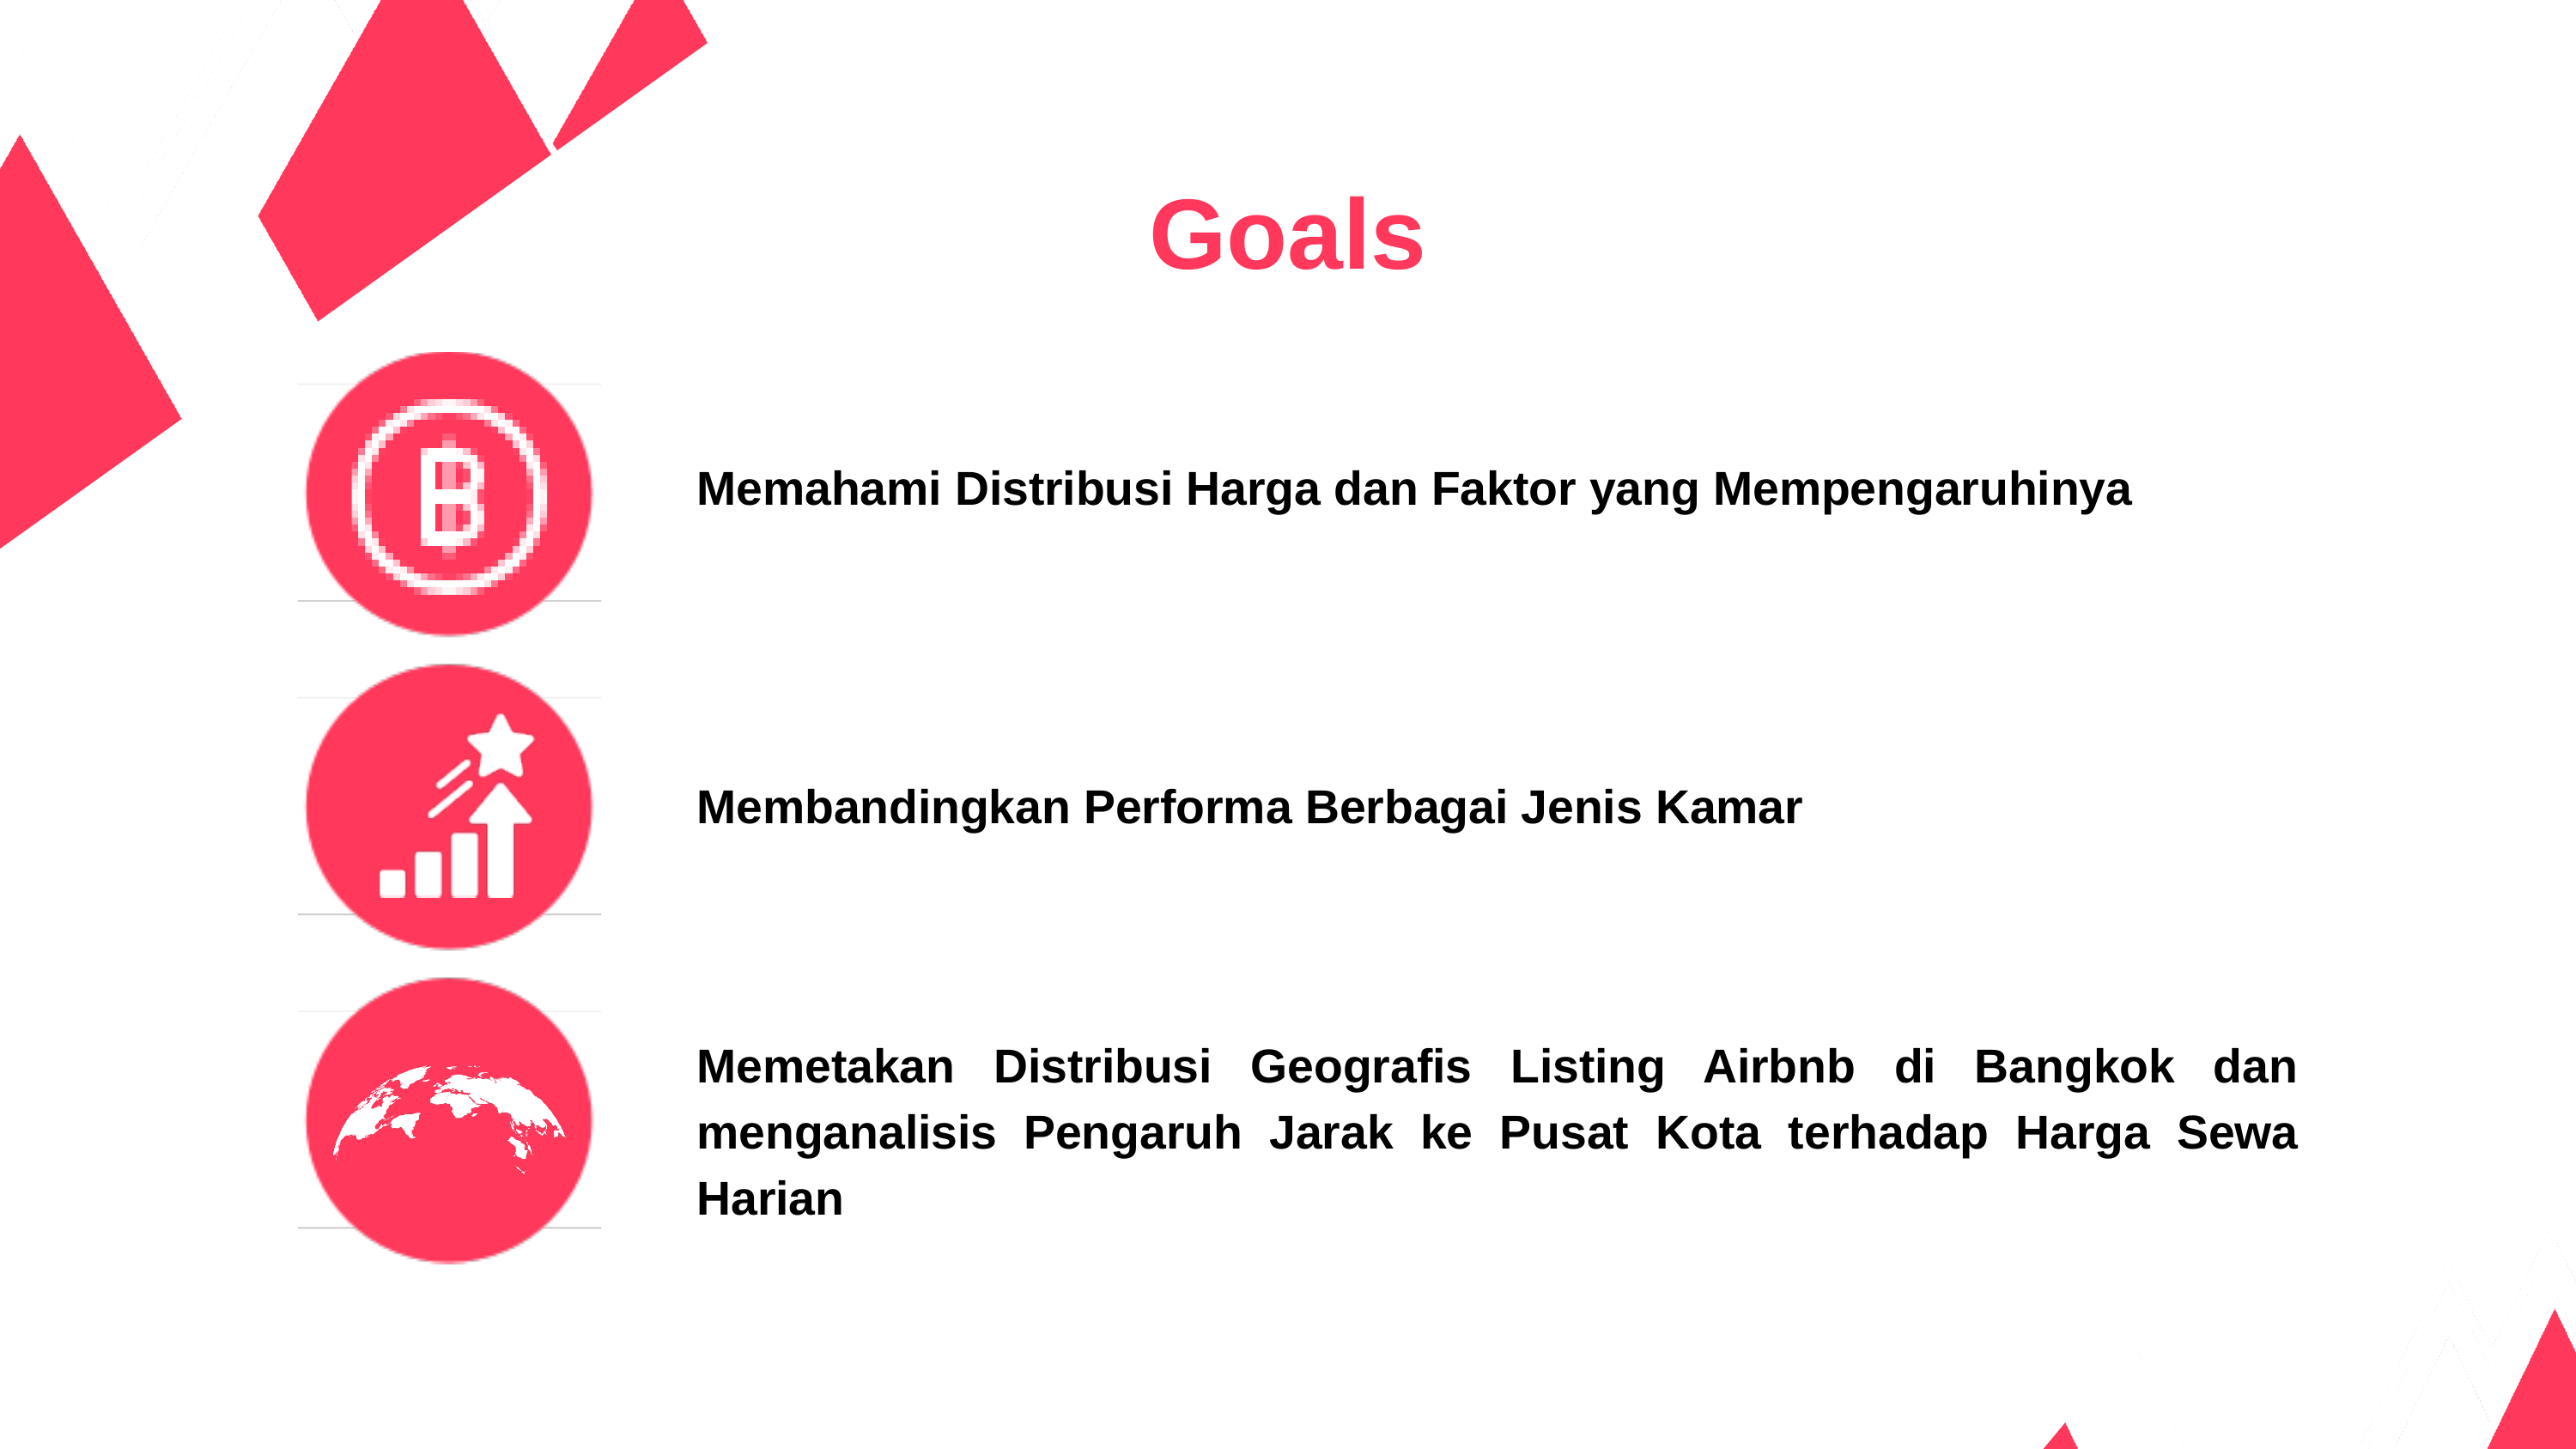

Goals

Memahami Distribusi Harga dan Faktor yang Mempengaruhinya

Membandingkan Performa Berbagai Jenis Kamar

Memetakan Distribusi Geografis Listing Airbnb di Bangkok dan menganalisis Pengaruh Jarak ke Pusat Kota terhadap Harga Sewa Harian